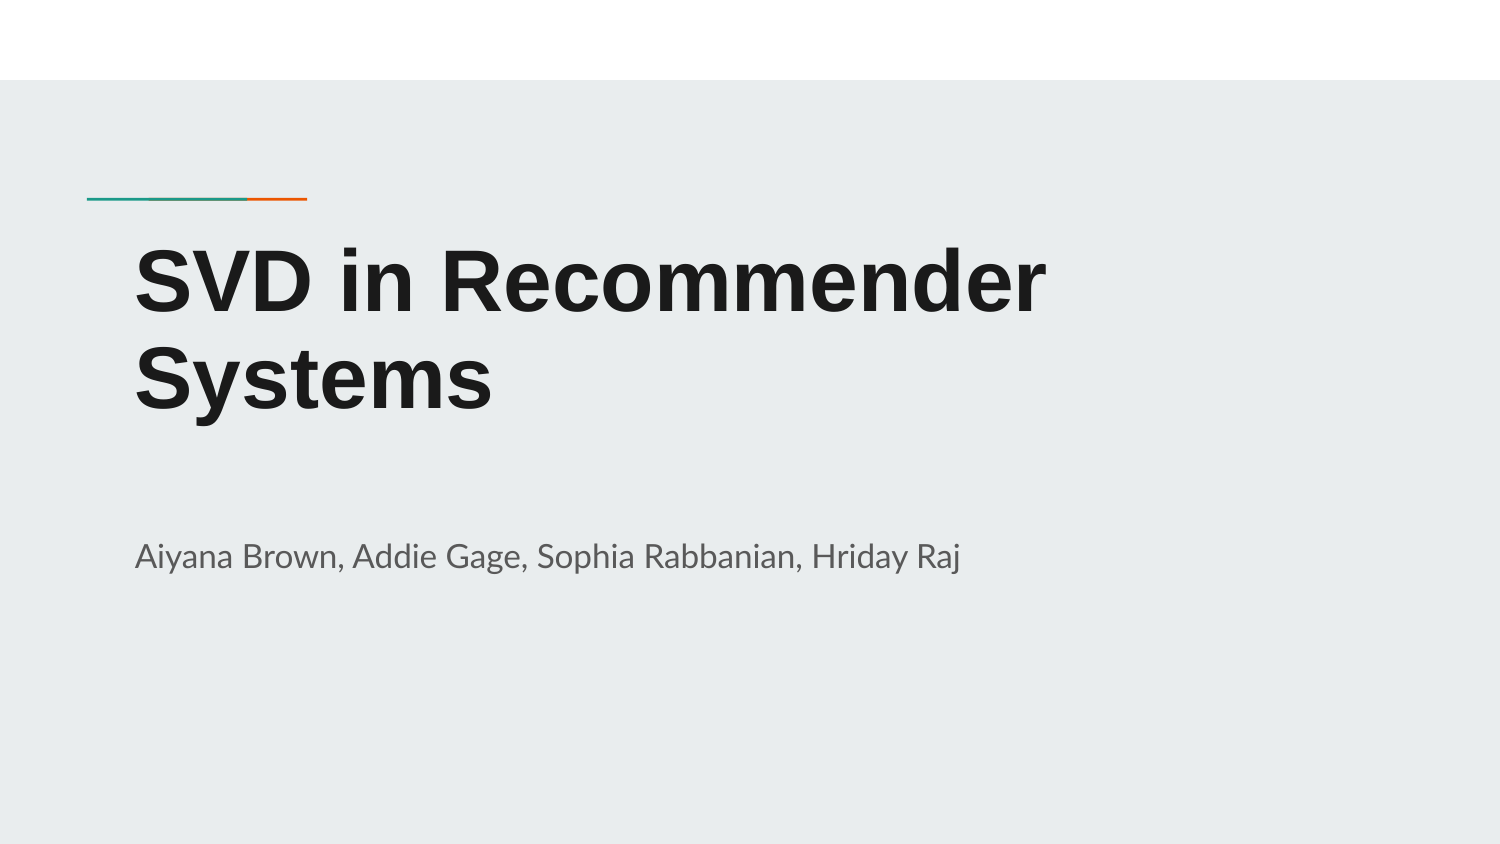

# SVD in Recommender Systems
Aiyana Brown, Addie Gage, Sophia Rabbanian, Hriday Raj